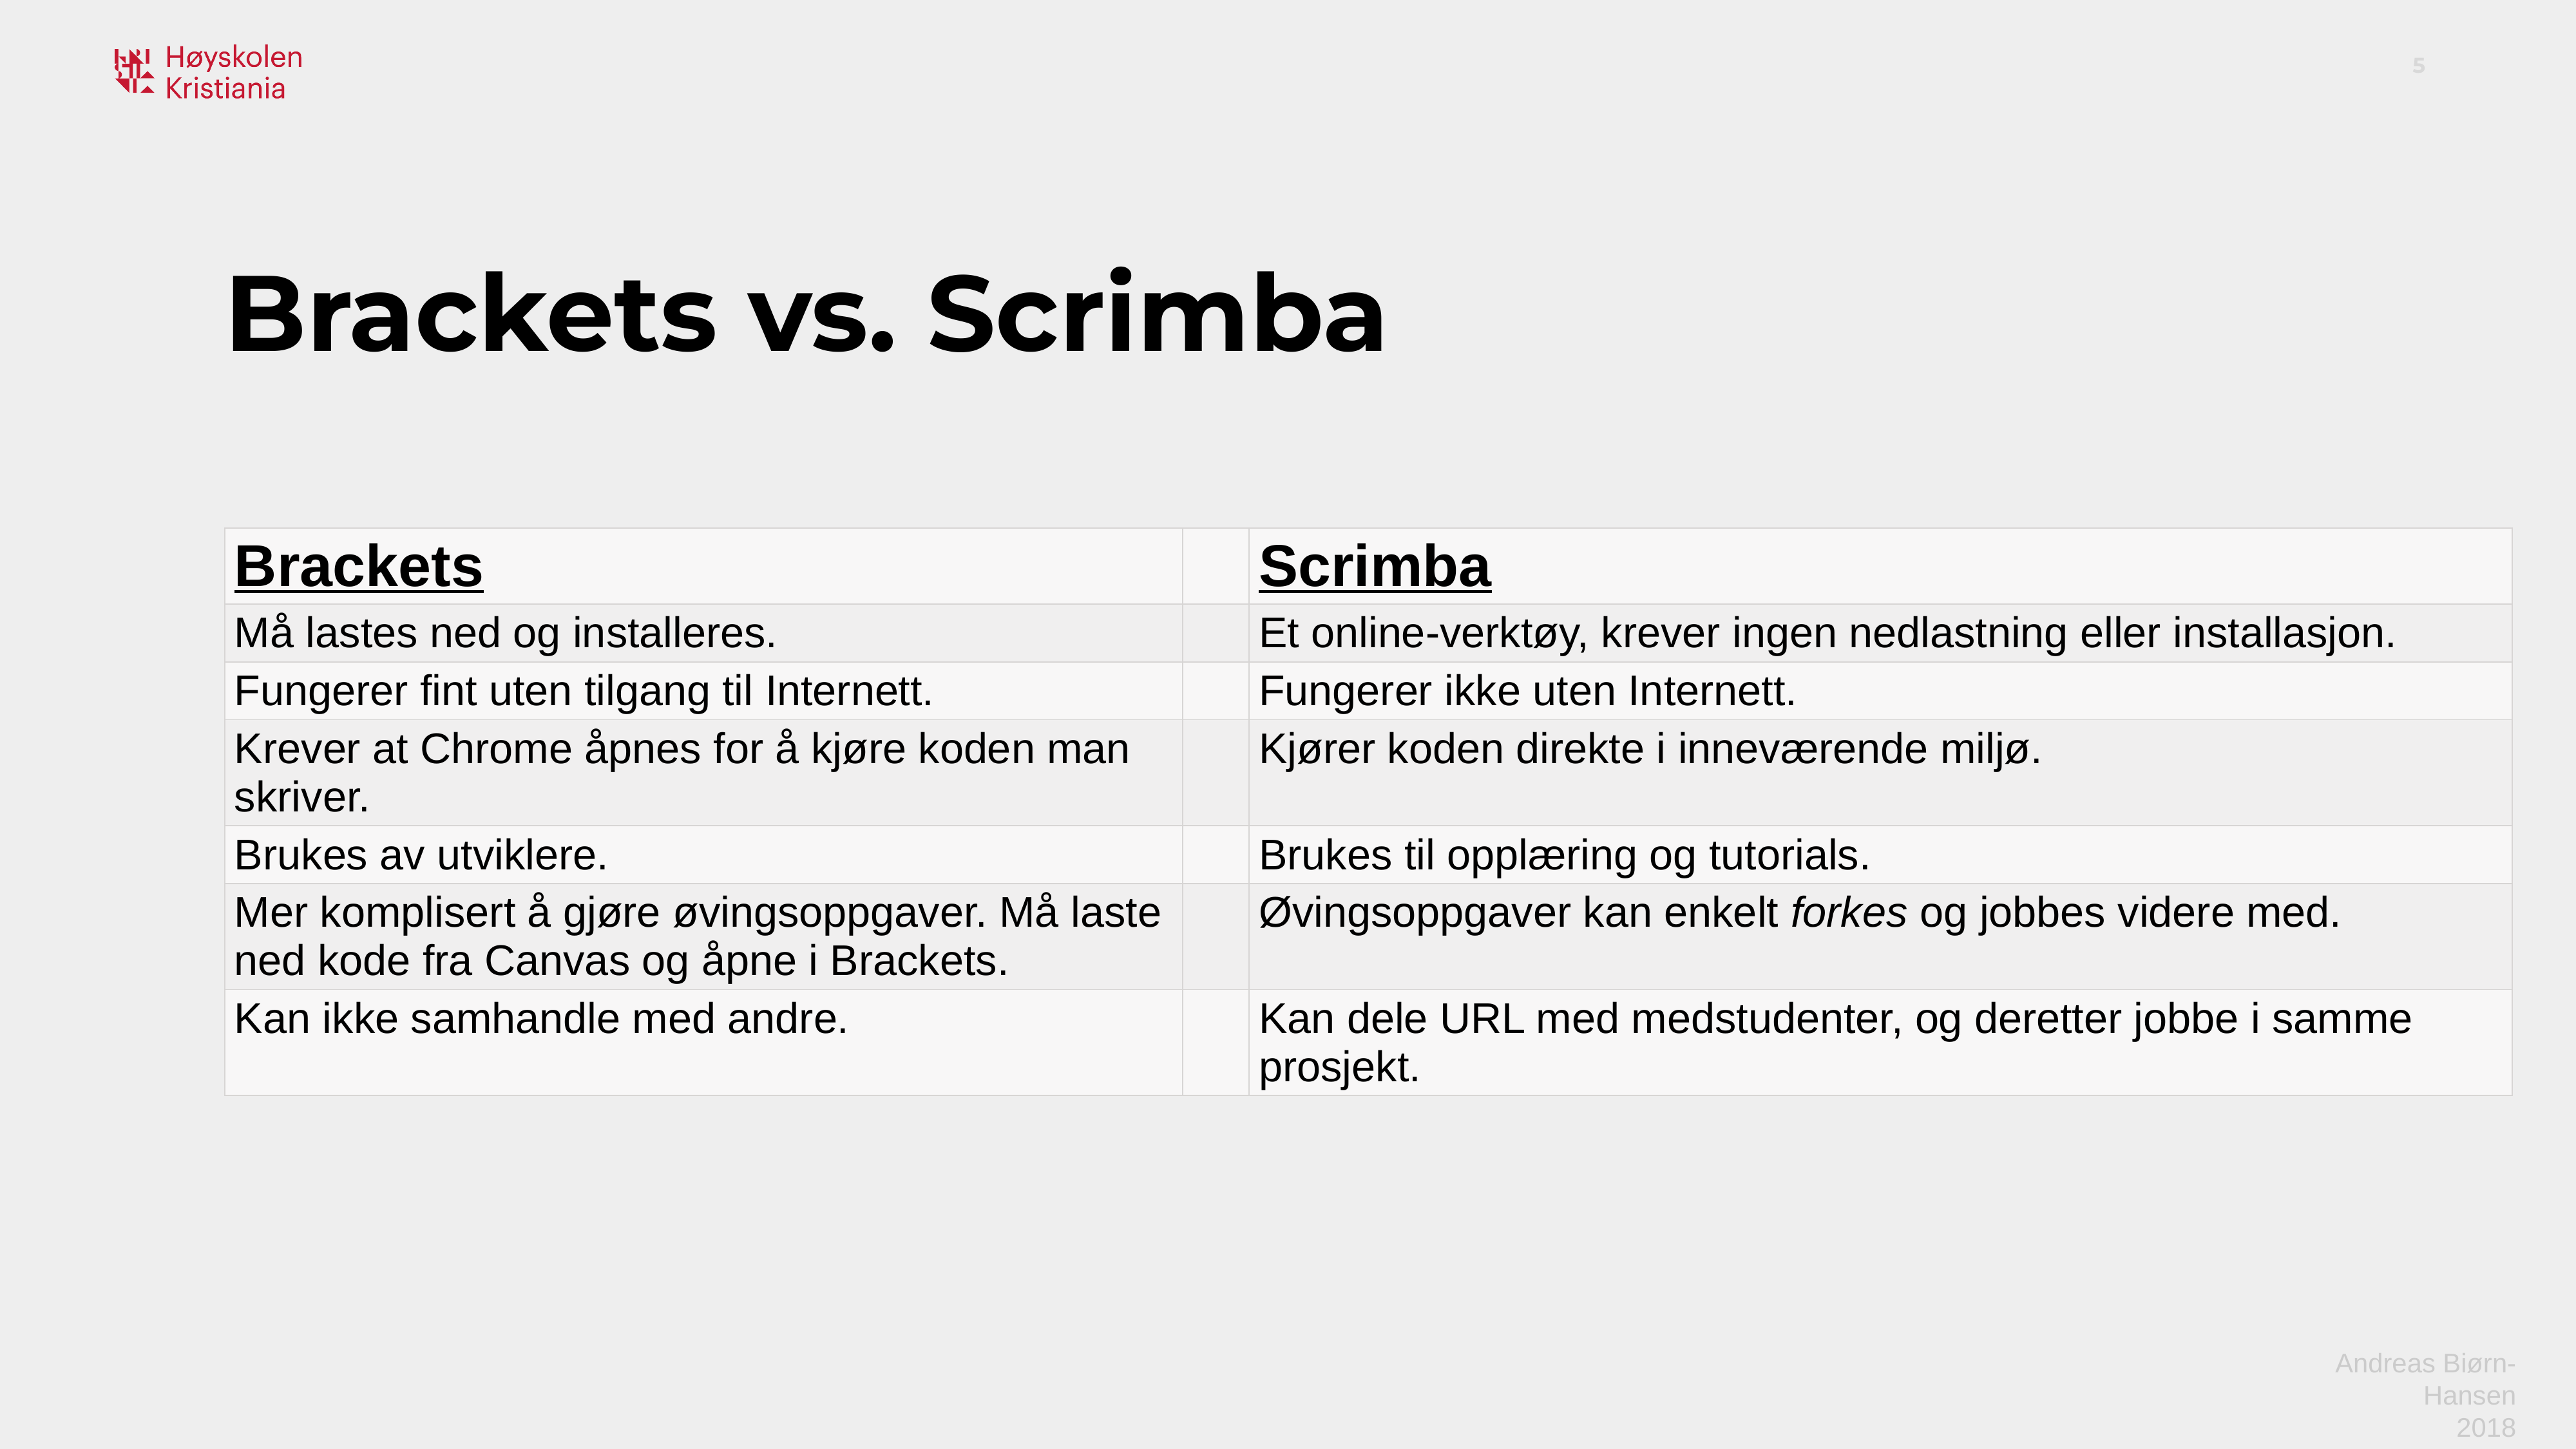

Brackets vs. Scrimba

| Brackets |  | Scrimba |
| --- | --- | --- |
| Må lastes ned og installeres. |  | Et online-verktøy, krever ingen nedlastning eller installasjon. |
| Fungerer fint uten tilgang til Internett. |  | Fungerer ikke uten Internett. |
| Krever at Chrome åpnes for å kjøre koden man skriver. |  | Kjører koden direkte i inneværende miljø. |
| Brukes av utviklere. |  | Brukes til opplæring og tutorials. |
| Mer komplisert å gjøre øvingsoppgaver. Må laste ned kode fra Canvas og åpne i Brackets. |  | Øvingsoppgaver kan enkelt forkes og jobbes videre med. |
| Kan ikke samhandle med andre. |  | Kan dele URL med medstudenter, og deretter jobbe i samme prosjekt. |